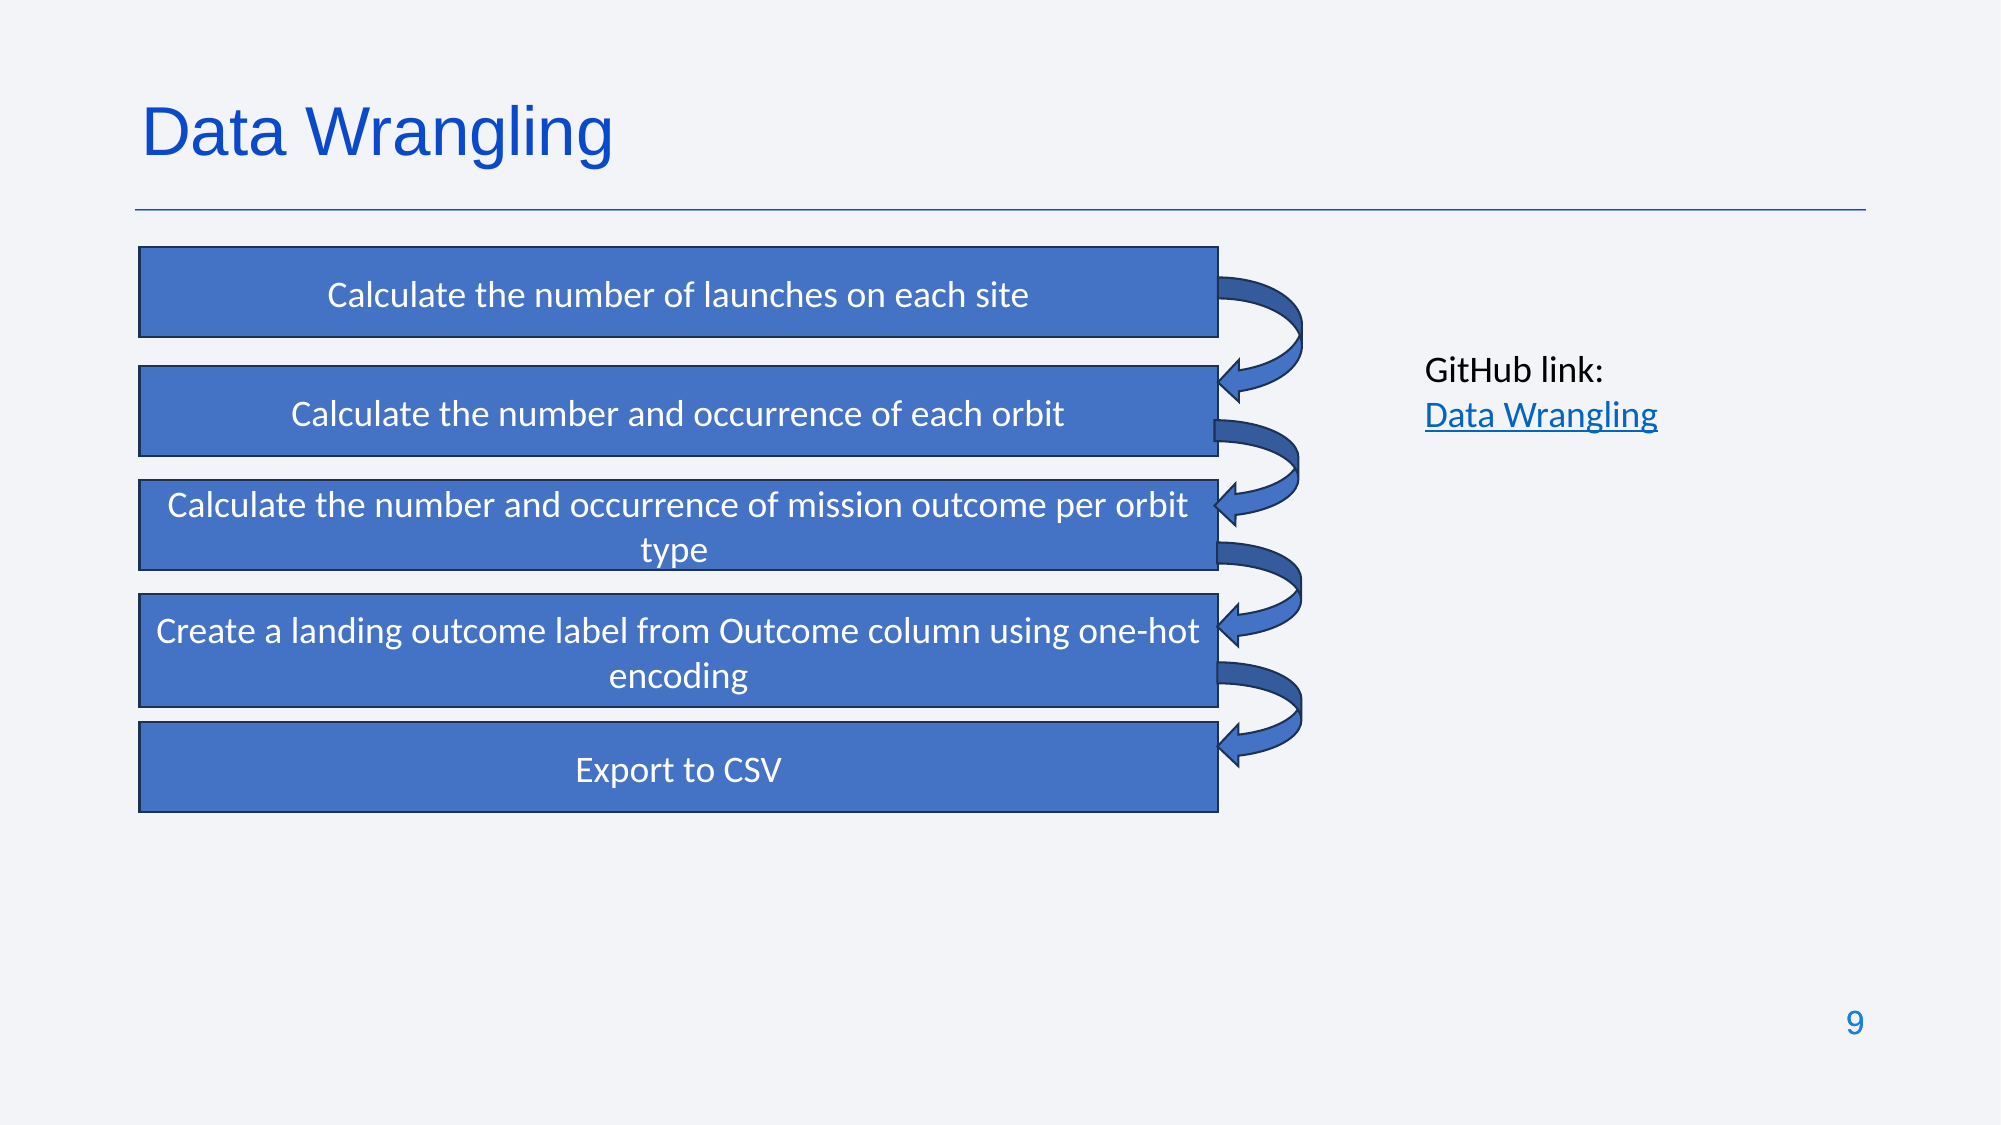

Data Wrangling
Calculate the number of launches on each site

GitHub link:
Data Wrangling
Calculate the number and occurrence of each orbit

Calculate the number and occurrence of mission outcome per orbit type

Create a landing outcome label from Outcome column using one-hot encoding

Export to CSV
9
9